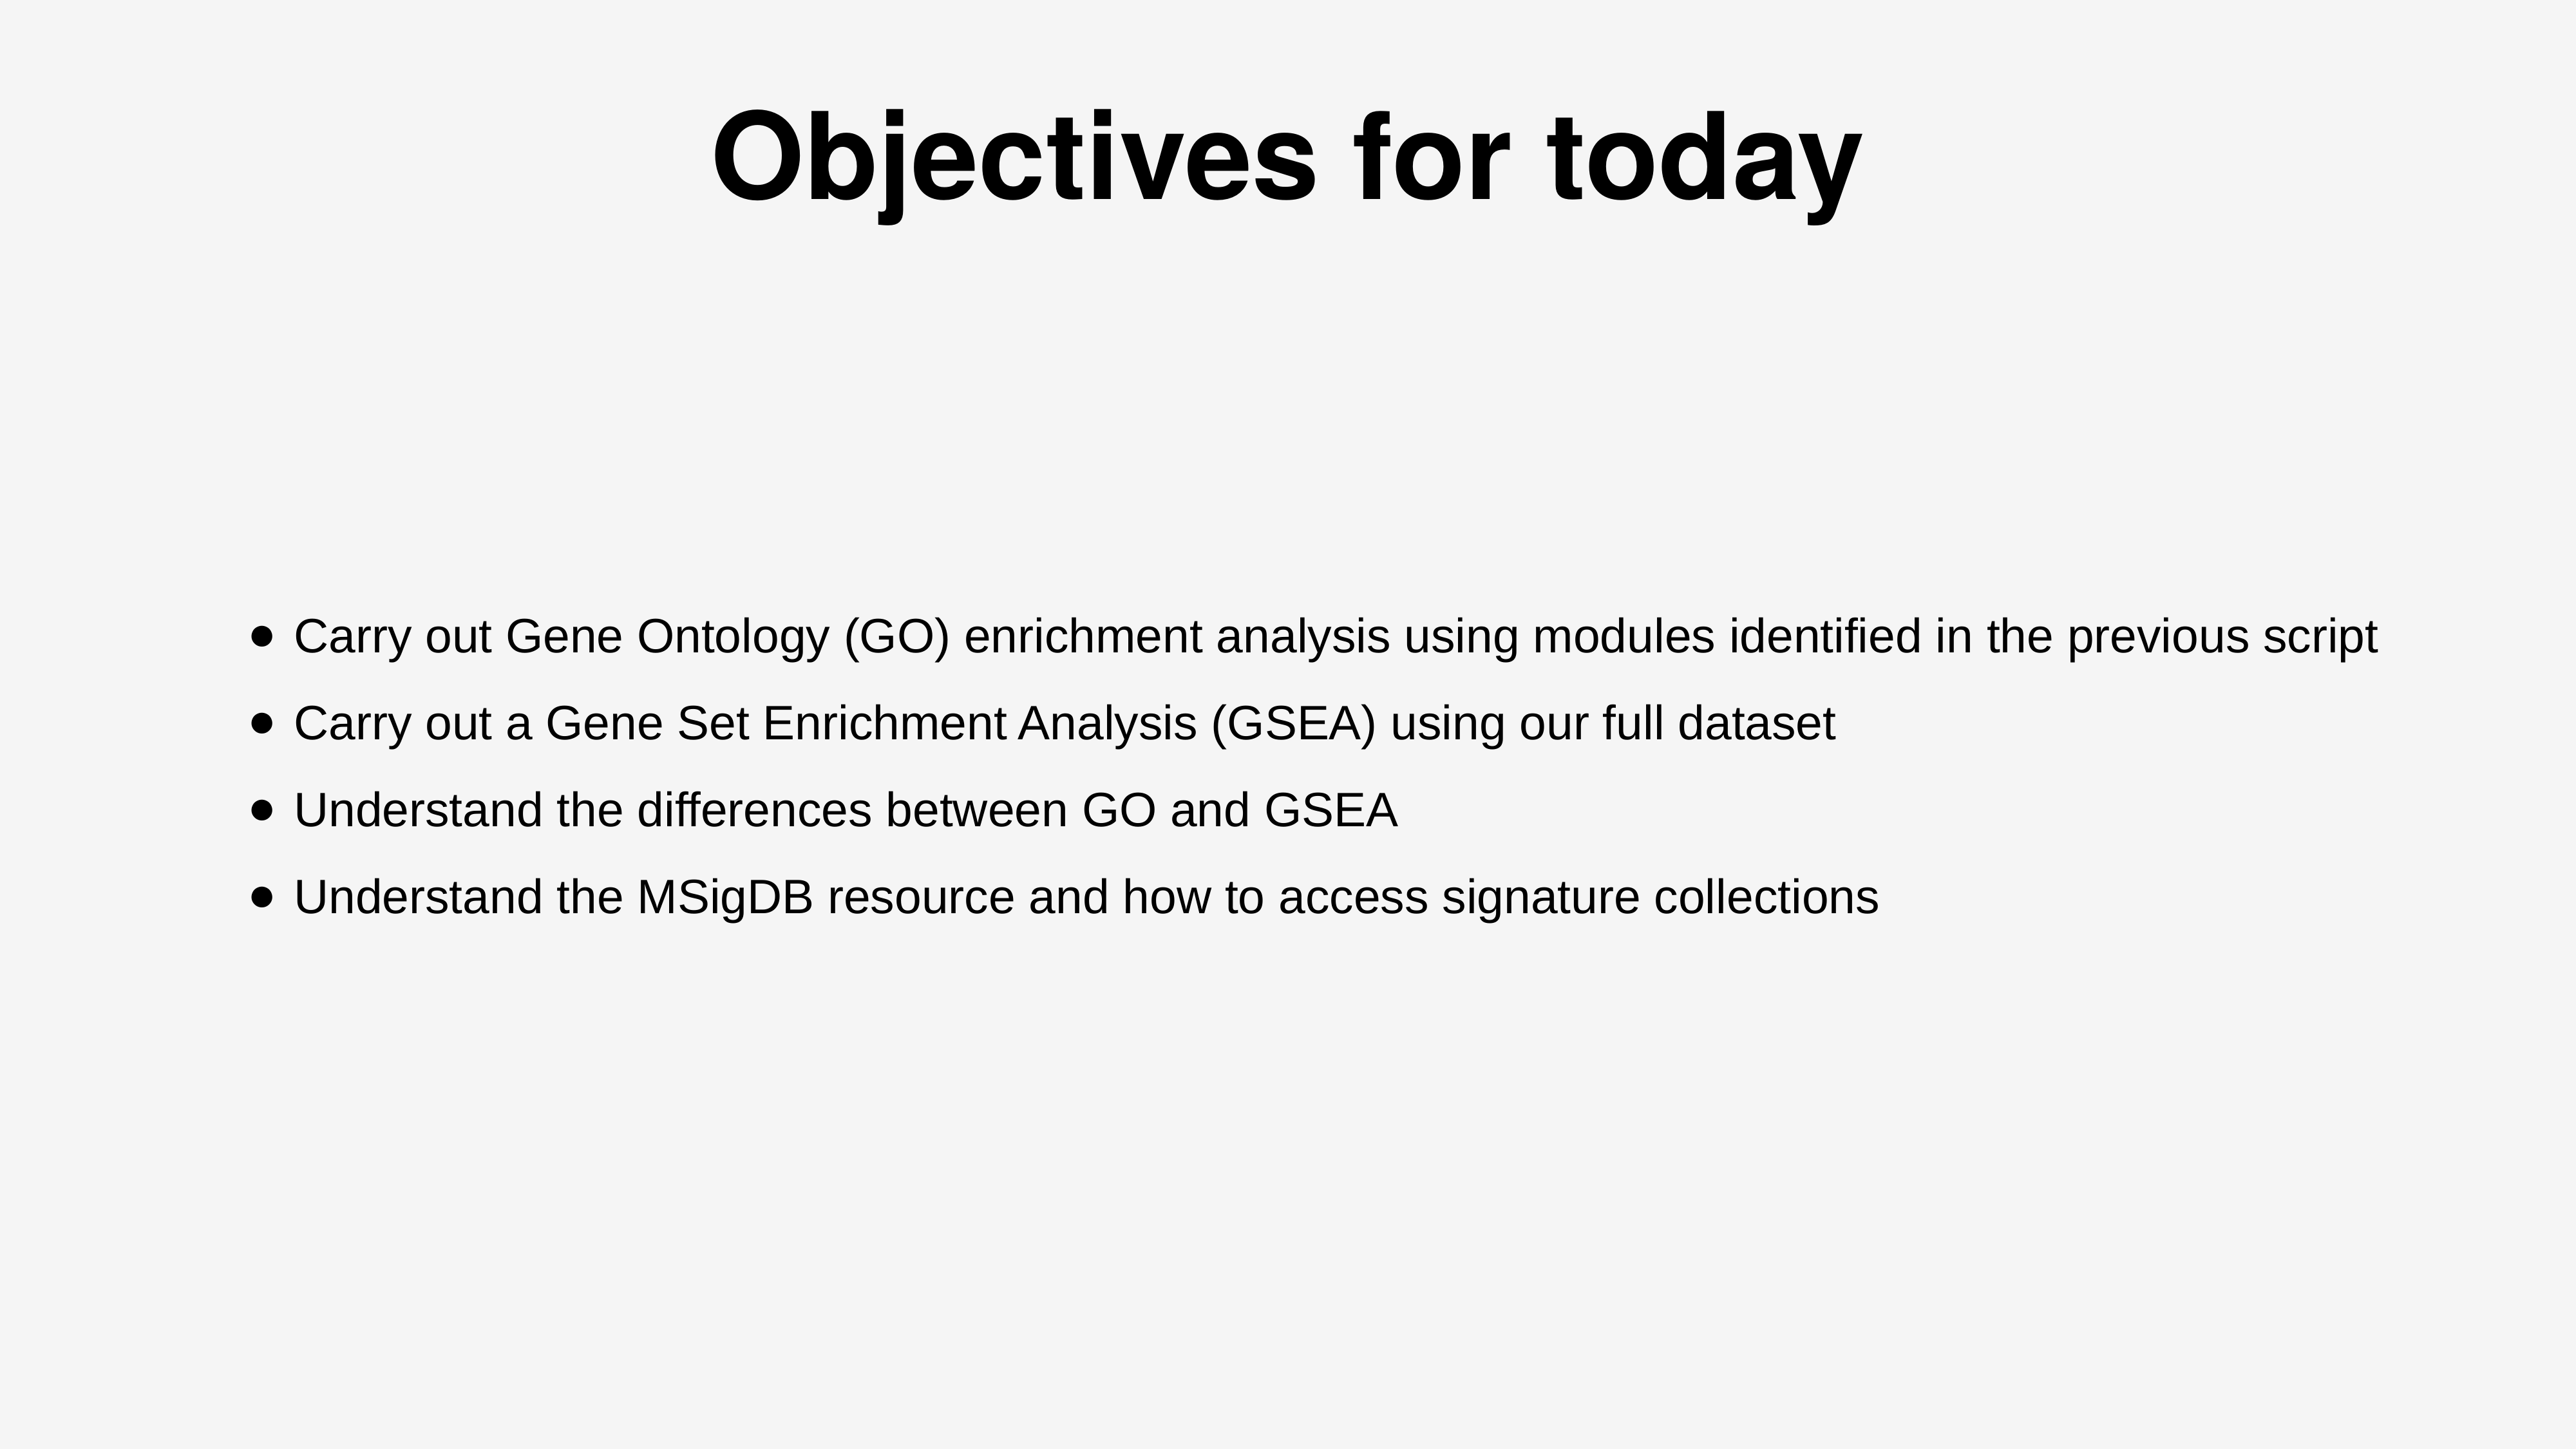

Objectives for today
Carry out Gene Ontology (GO) enrichment analysis using modules identified in the previous script
Carry out a Gene Set Enrichment Analysis (GSEA) using our full dataset
Understand the differences between GO and GSEA
Understand the MSigDB resource and how to access signature collections